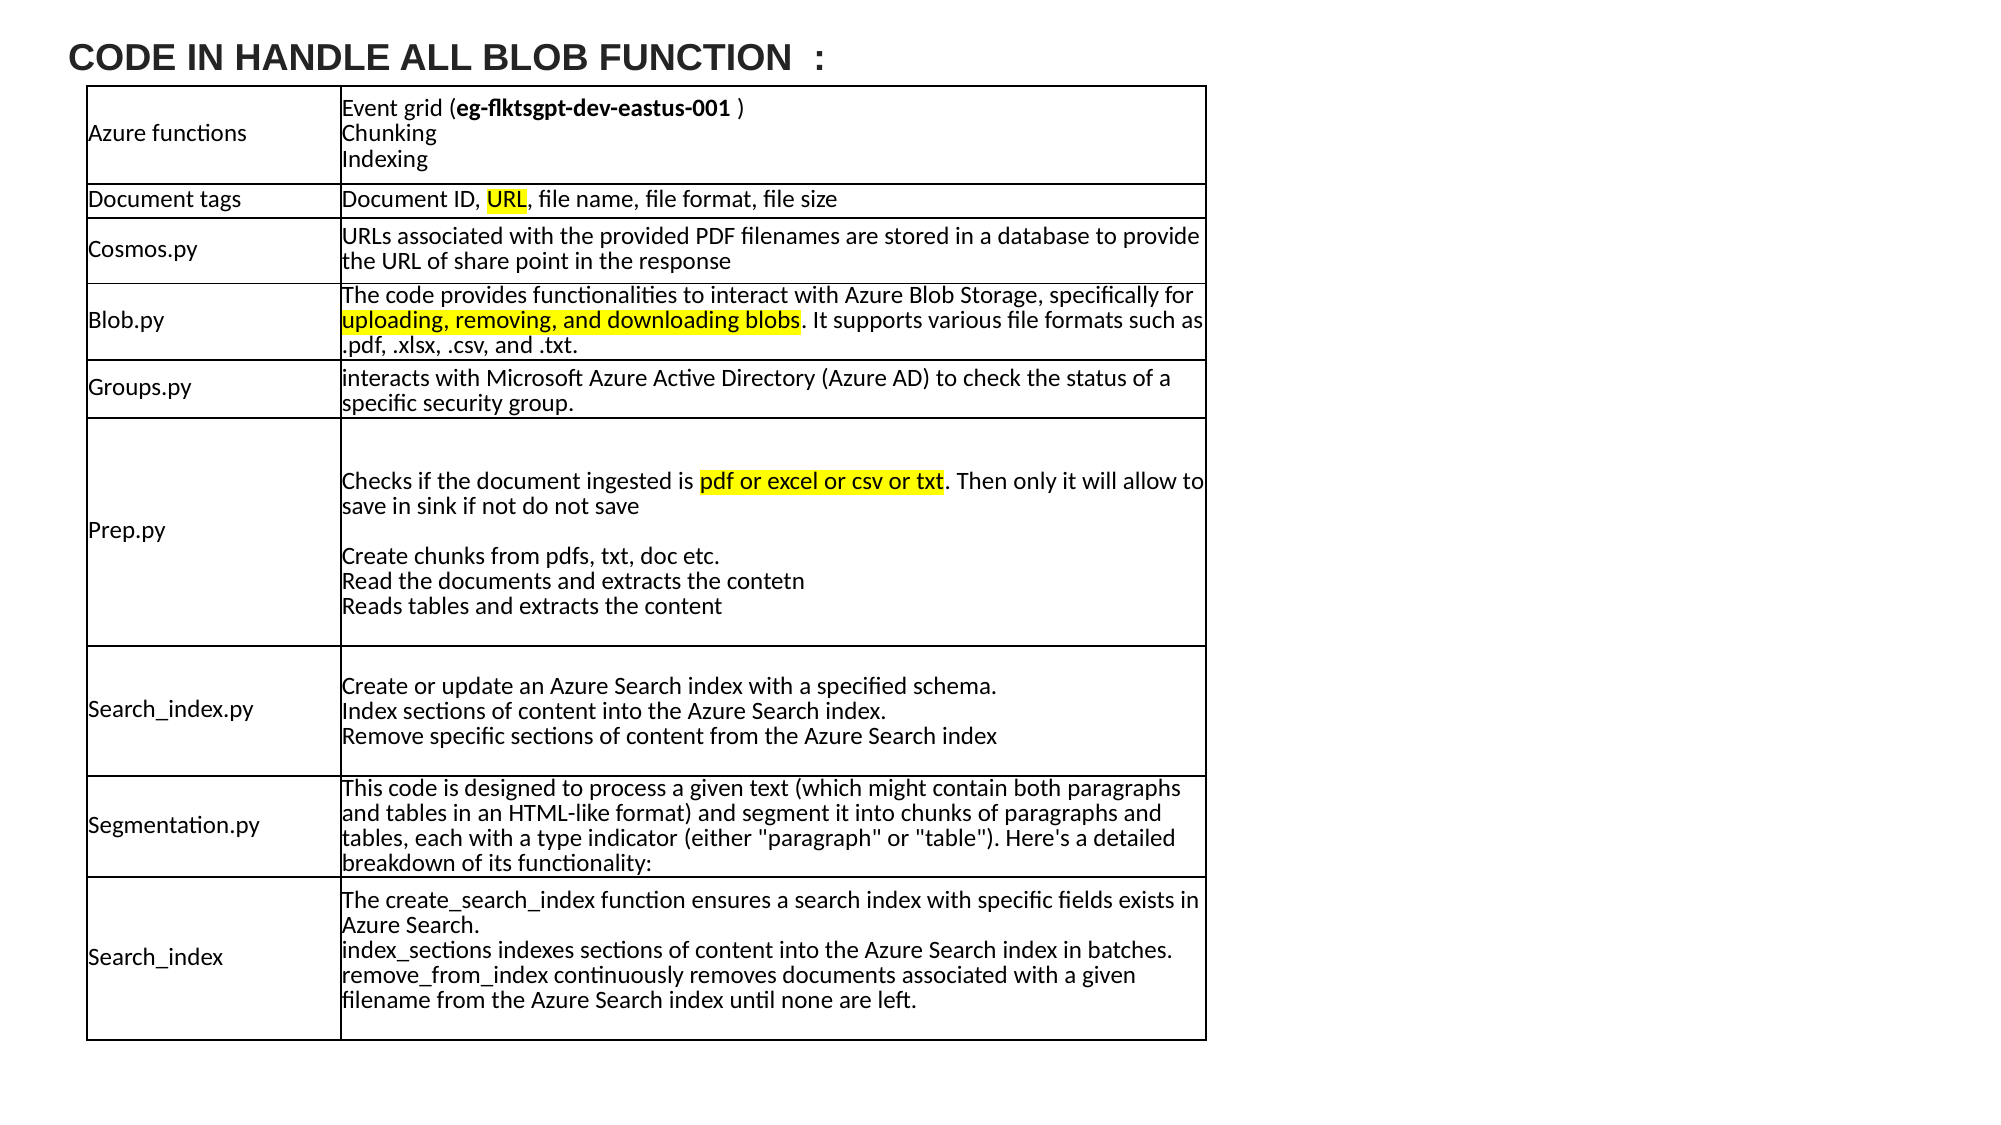

CODE IN HANDLE ALL BLOB FUNCTION  :
| Azure functions | Event grid (eg-flktsgpt-dev-eastus-001 ) Chunking Indexing |
| --- | --- |
| Document tags | Document ID, URL, file name, file format, file size |
| Cosmos.py | URLs associated with the provided PDF filenames are stored in a database to provide the URL of share point in the response |
| Blob.py | The code provides functionalities to interact with Azure Blob Storage, specifically for uploading, removing, and downloading blobs. It supports various file formats such as .pdf, .xlsx, .csv, and .txt. |
| Groups.py | interacts with Microsoft Azure Active Directory (Azure AD) to check the status of a specific security group. |
| Prep.py | Checks if the document ingested is pdf or excel or csv or txt. Then only it will allow to save in sink if not do not save Create chunks from pdfs, txt, doc etc. Read the documents and extracts the contetn Reads tables and extracts the content |
| Search\_index.py | Create or update an Azure Search index with a specified schema. Index sections of content into the Azure Search index. Remove specific sections of content from the Azure Search index |
| Segmentation.py | This code is designed to process a given text (which might contain both paragraphs and tables in an HTML-like format) and segment it into chunks of paragraphs and tables, each with a type indicator (either "paragraph" or "table"). Here's a detailed breakdown of its functionality: |
| Search\_index | The create\_search\_index function ensures a search index with specific fields exists in Azure Search. index\_sections indexes sections of content into the Azure Search index in batches. remove\_from\_index continuously removes documents associated with a given filename from the Azure Search index until none are left. |